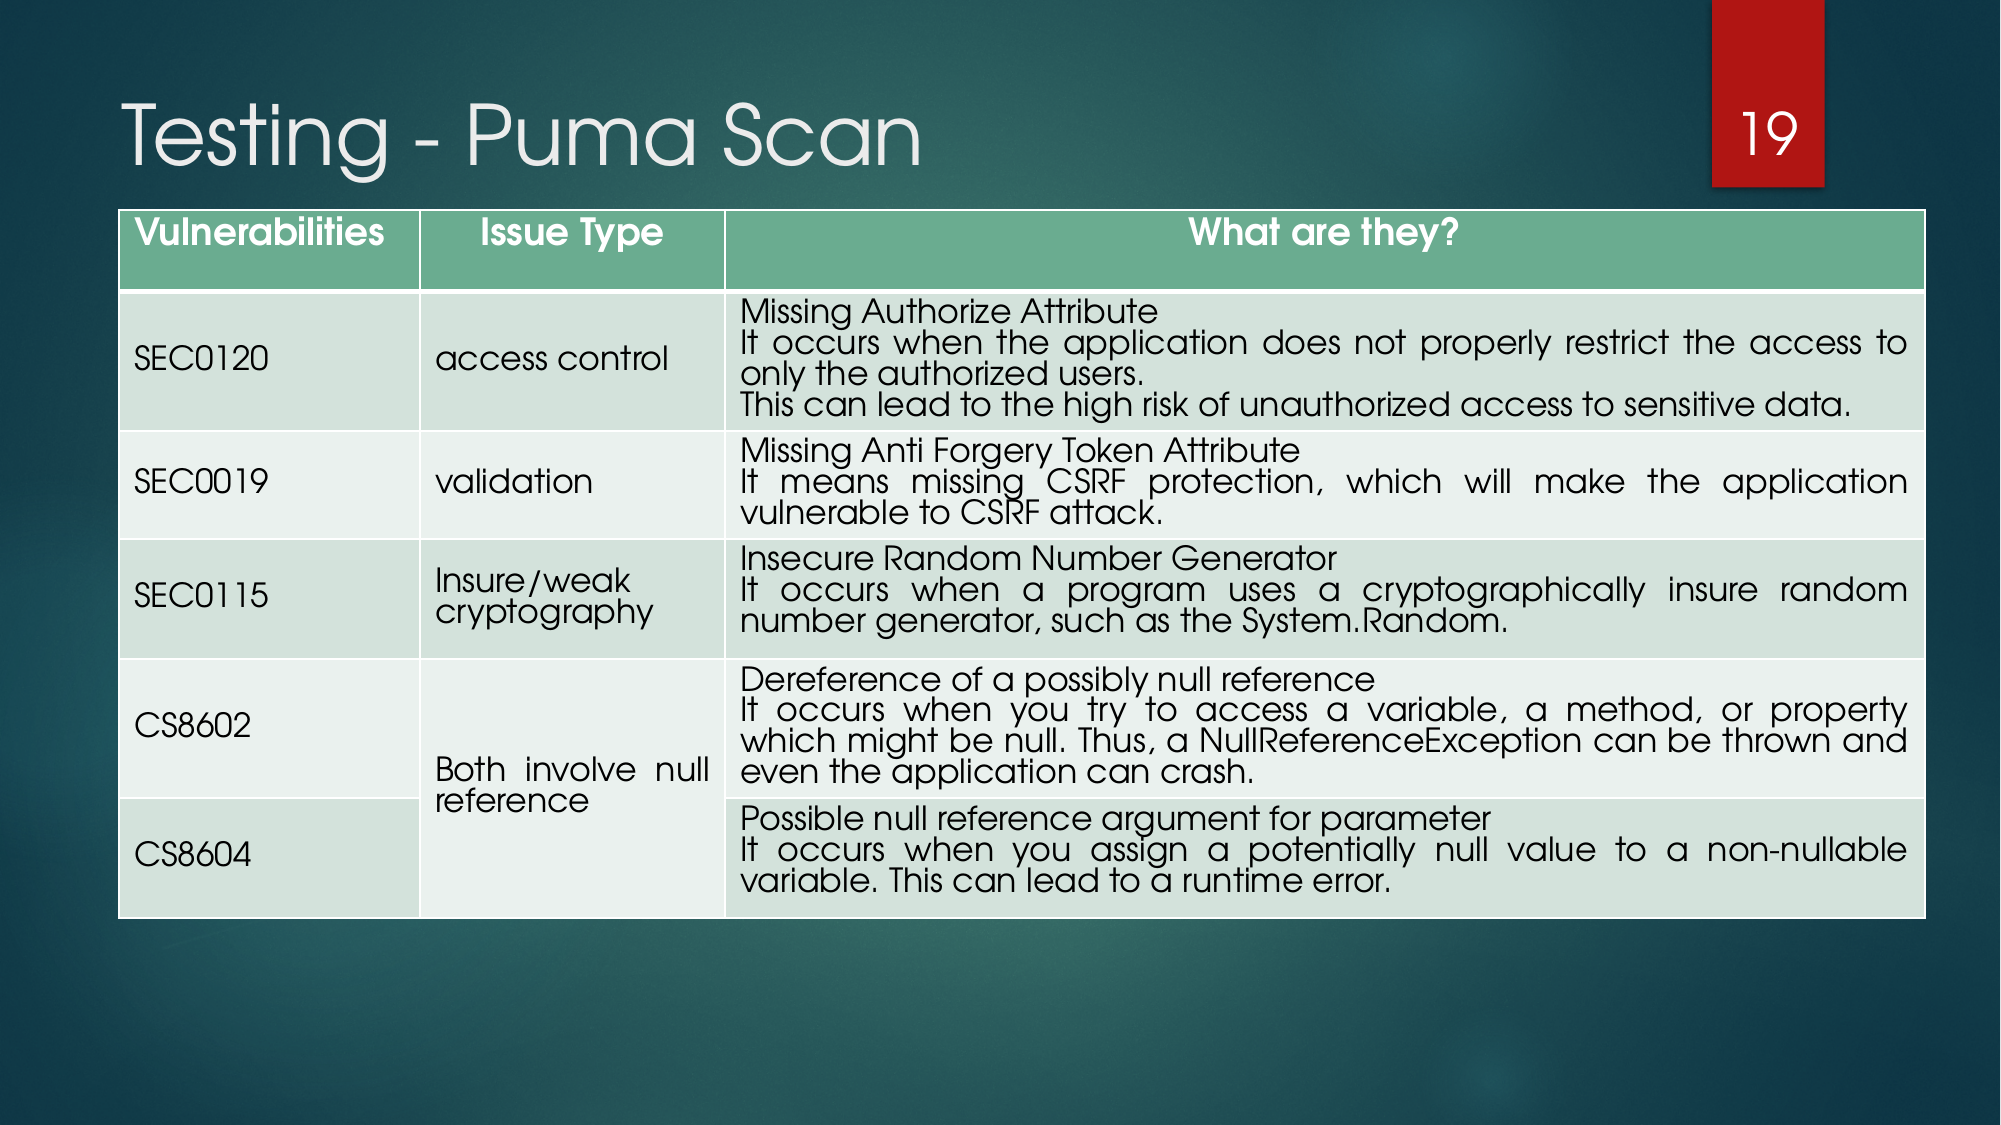

19
# Testing - Puma Scan
| Vulnerabilities | Issue Type | What are they? |
| --- | --- | --- |
| SEC0120 | access control | Missing Authorize Attribute It occurs when the application does not properly restrict the access to only the authorized users. This can lead to the high risk of unauthorized access to sensitive data. |
| SEC0019 | validation | Missing Anti Forgery Token Attribute It means missing CSRF protection, which will make the application vulnerable to CSRF attack. |
| SEC0115 | Insure/weak cryptography | Insecure Random Number Generator It occurs when a program uses a cryptographically insure random number generator, such as the System.Random. |
| CS8602 | Both involve null reference | Dereference of a possibly null reference It occurs when you try to access a variable, a method, or property which might be null. Thus, a NullReferenceException can be thrown and even the application can crash. |
| CS8604 |  | Possible null reference argument for parameter It occurs when you assign a potentially null value to a non-nullable variable. This can lead to a runtime error. |